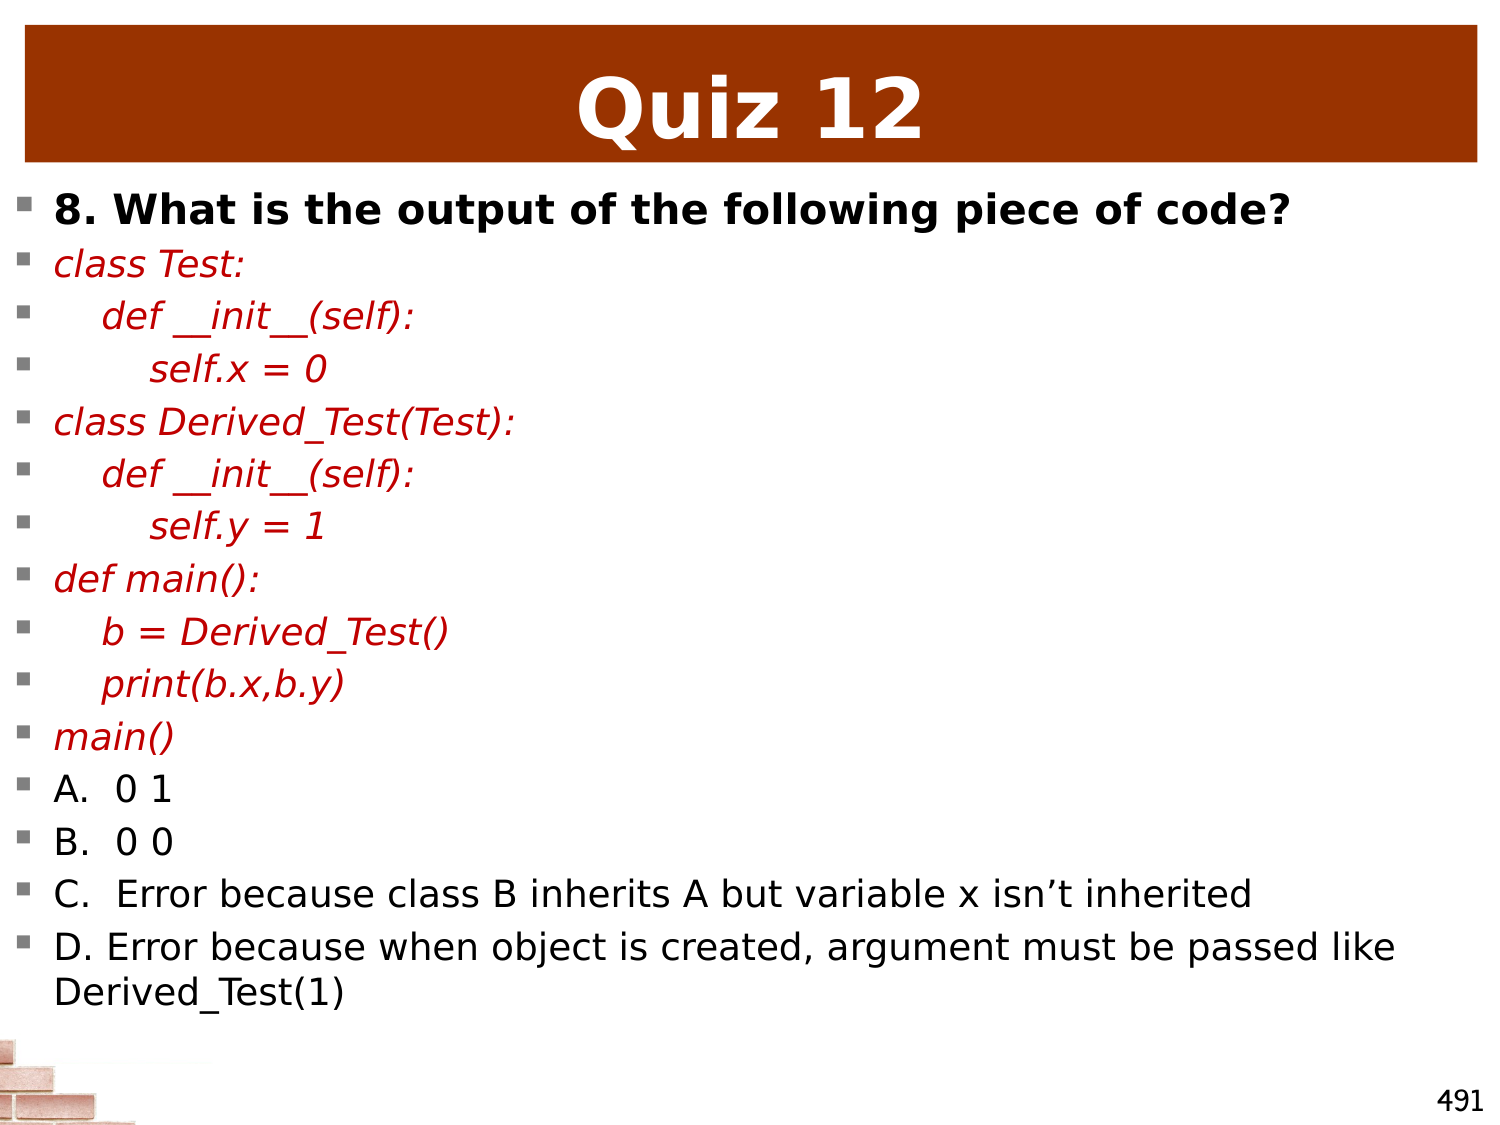

# Quiz 12
8. What is the output of the following piece of code?
class Test:
    def __init__(self):
        self.x = 0
class Derived_Test(Test):
    def __init__(self):
        self.y = 1
def main():
    b = Derived_Test()
    print(b.x,b.y)
main()
A.  0 1
B.  0 0
C.  Error because class B inherits A but variable x isn’t inherited
D. Error because when object is created, argument must be passed like     Derived_Test(1)
491